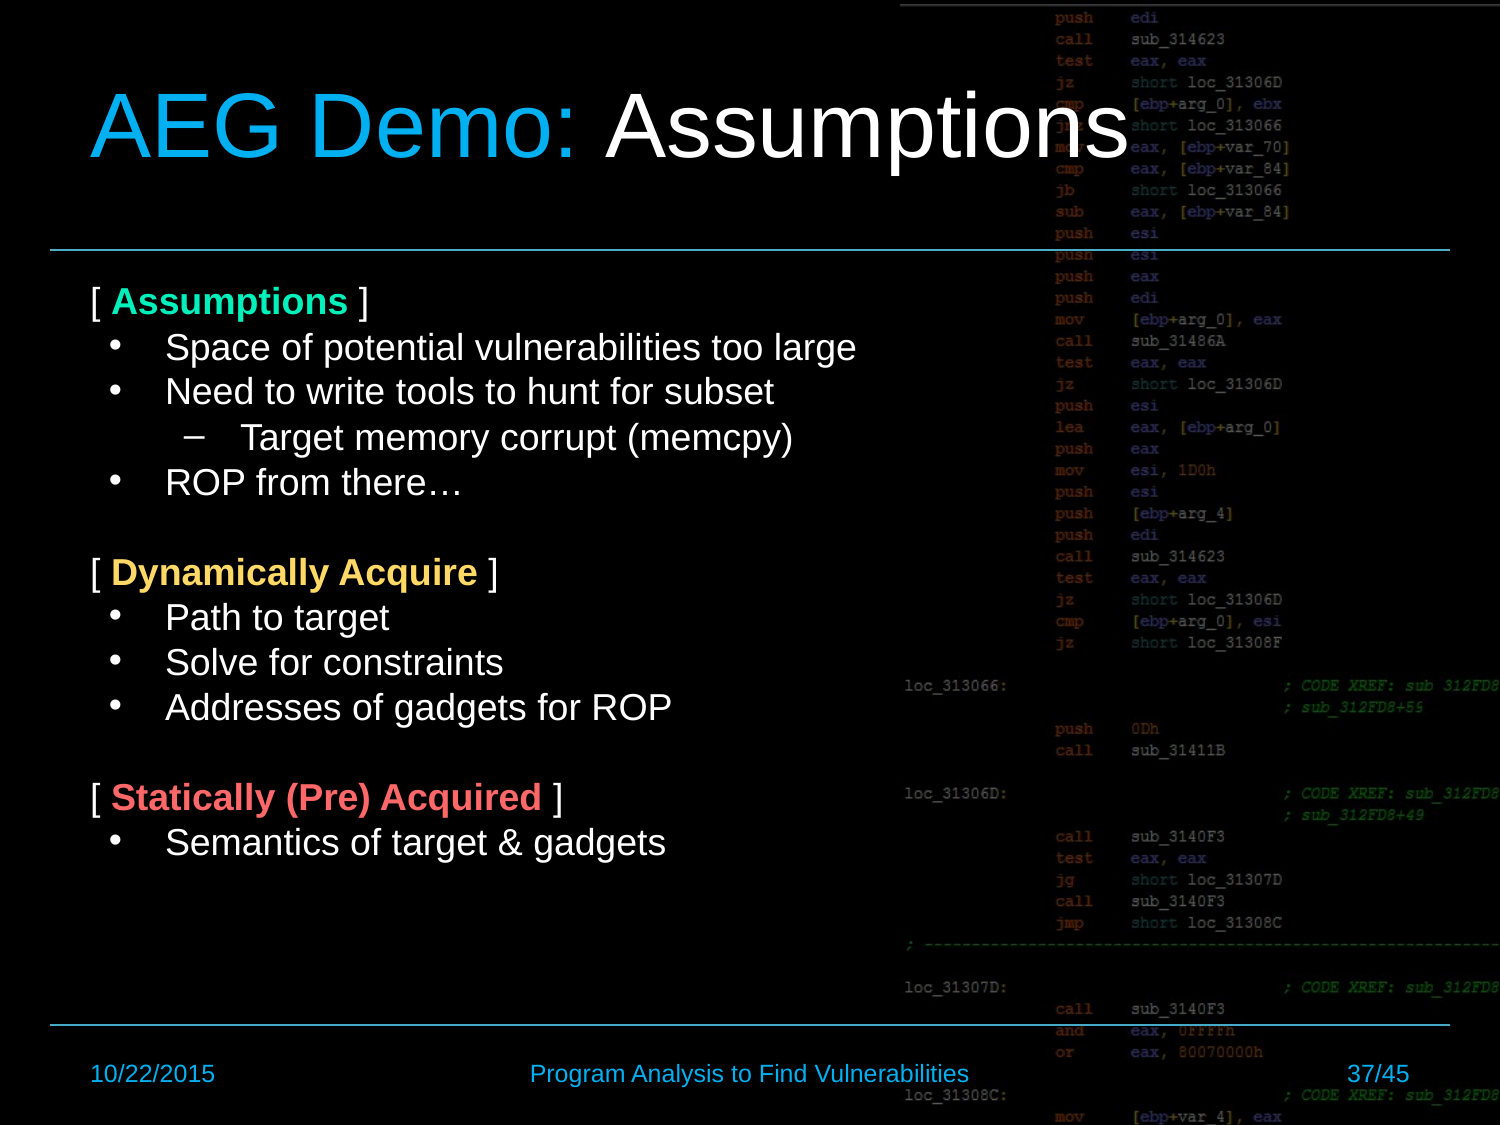

# AEG Demo: Assumptions

[ Assumptions ]
Space of potential vulnerabilities too large
Need to write tools to hunt for subset
Target memory corrupt (memcpy)
ROP from there…

[ Dynamically Acquire ]
Path to target
Solve for constraints
Addresses of gadgets for ROP

[ Statically (Pre) Acquired ]
Semantics of target & gadgets

10/22/2015
Program Analysis to Find Vulnerabilities
37/45